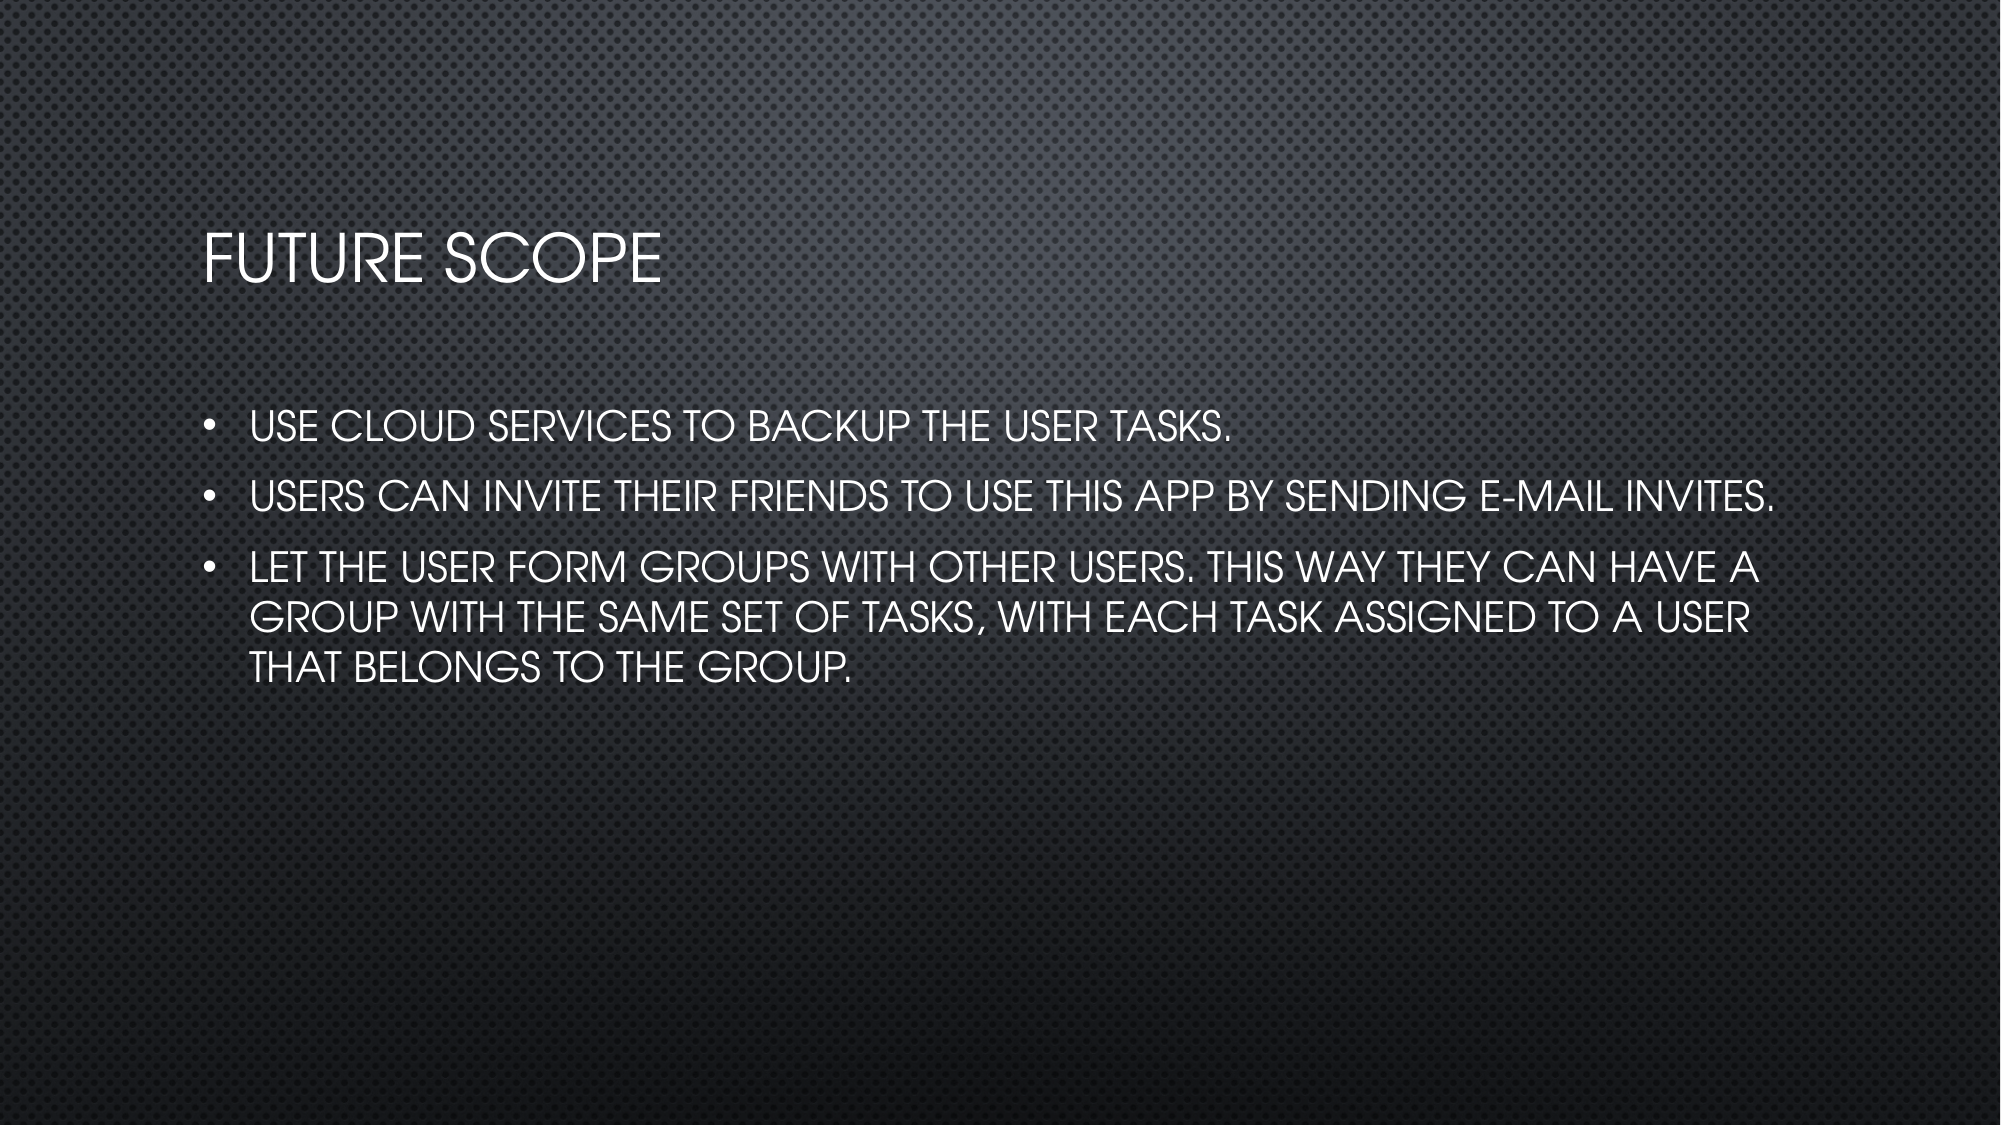

# Future scope
Use cloud services to backup the user tasks.
Users can invite their friends to use this app by sending e-mail invites.
Let the user form groups with other users. This way they can have a group with the same set of tasks, with each task assigned to a user that belongs to the group.